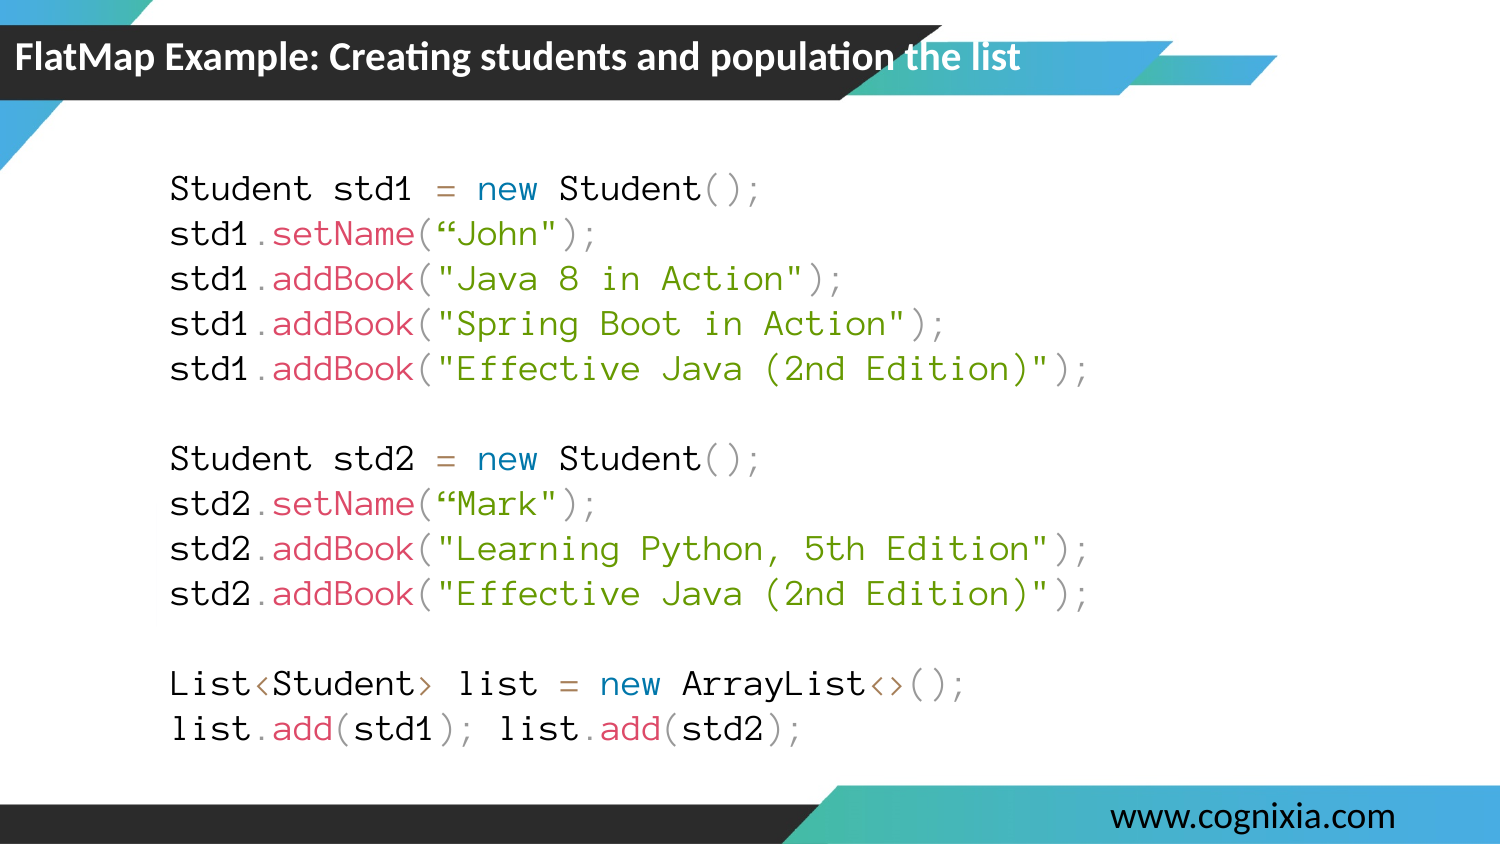

# FlatMap Example: Creating students and population the list
Student std1 = new Student();
std1.setName(“John");
std1.addBook("Java 8 in Action");
std1.addBook("Spring Boot in Action");
std1.addBook("Effective Java (2nd Edition)");

Student std2 = new Student();
std2.setName(“Mark");
std2.addBook("Learning Python, 5th Edition");
std2.addBook("Effective Java (2nd Edition)");

List<Student> list = new ArrayList<>();
list.add(std1); list.add(std2);